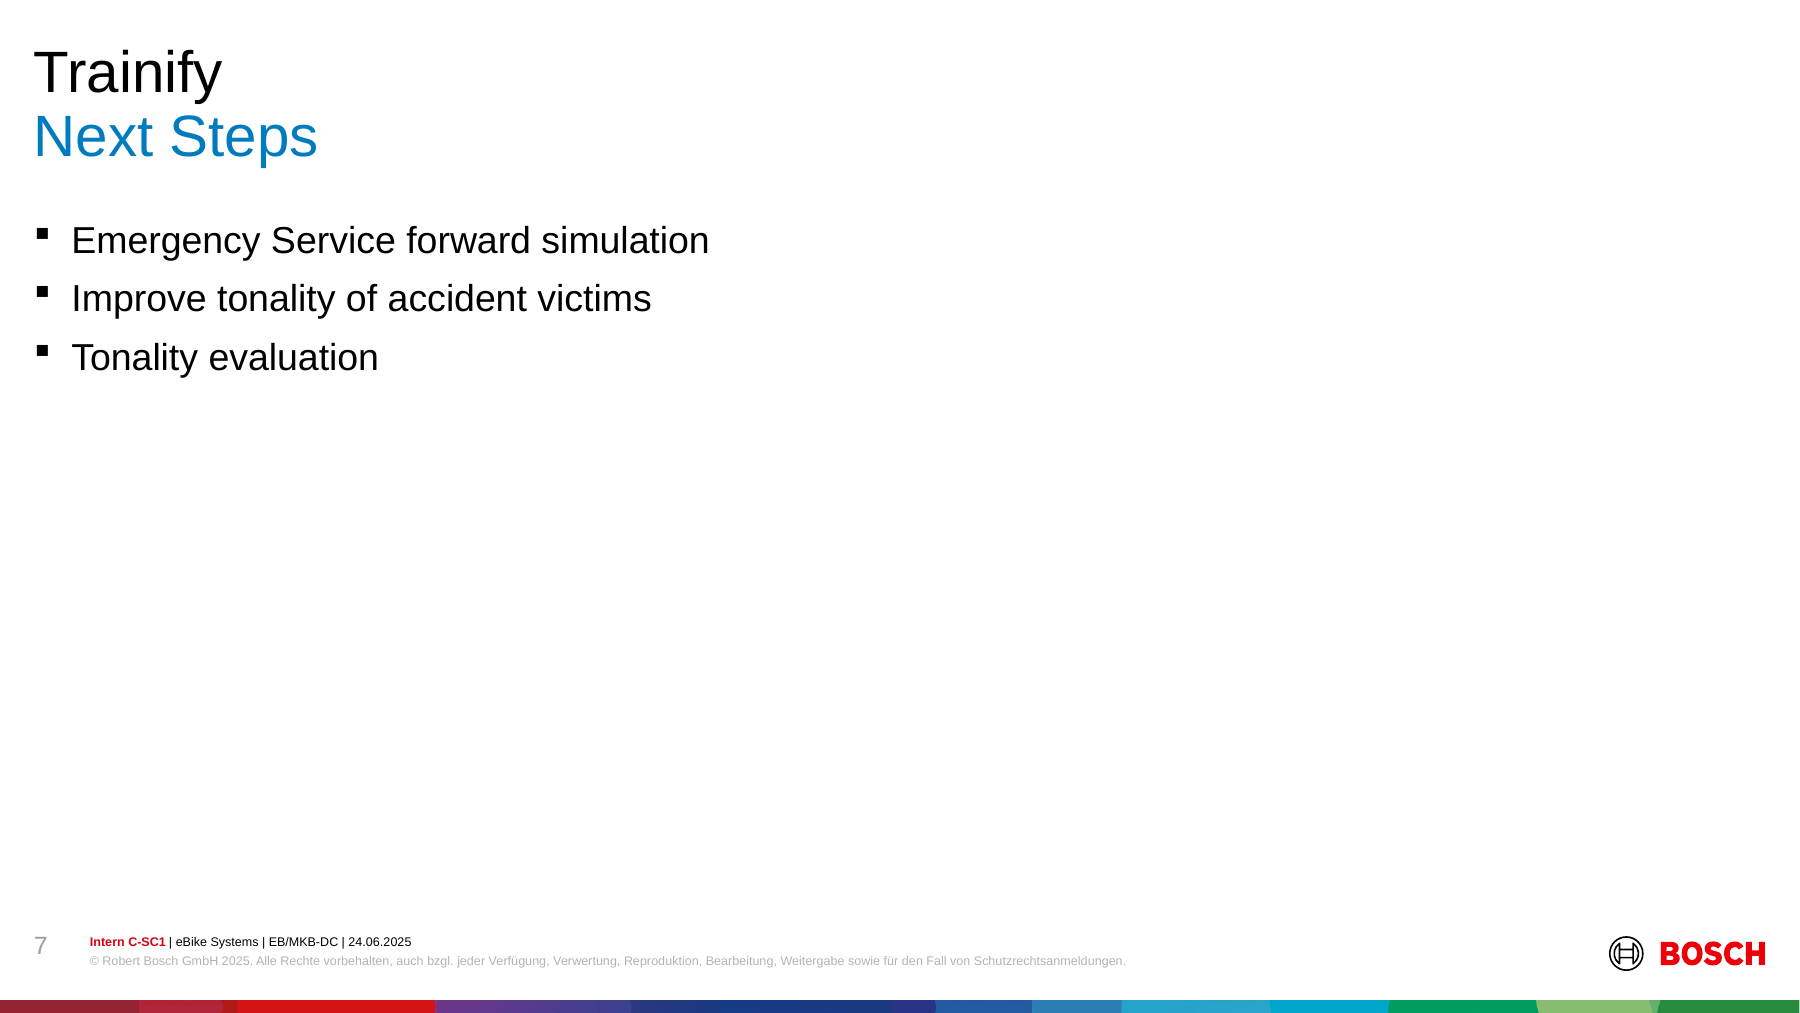

Trainify
# Next Steps
Emergency Service forward simulation
Improve tonality of accident victims
Tonality evaluation
7